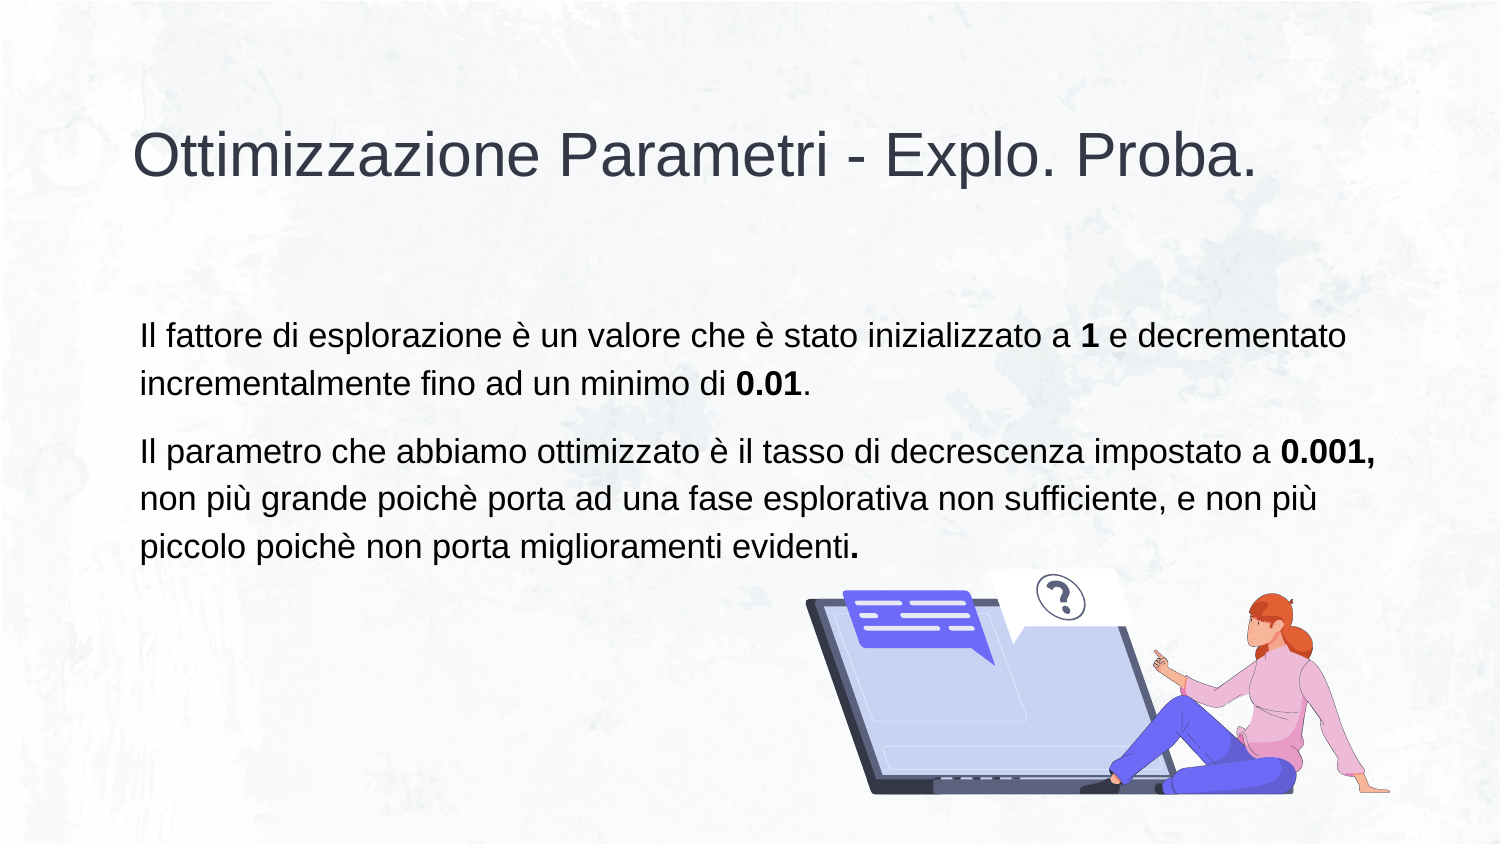

# Ottimizzazione Parametri - Explo. Proba.
Il fattore di esplorazione è un valore che è stato inizializzato a 1 e decrementato incrementalmente fino ad un minimo di 0.01.
Il parametro che abbiamo ottimizzato è il tasso di decrescenza impostato a 0.001, non più grande poichè porta ad una fase esplorativa non sufficiente, e non più piccolo poichè non porta miglioramenti evidenti.